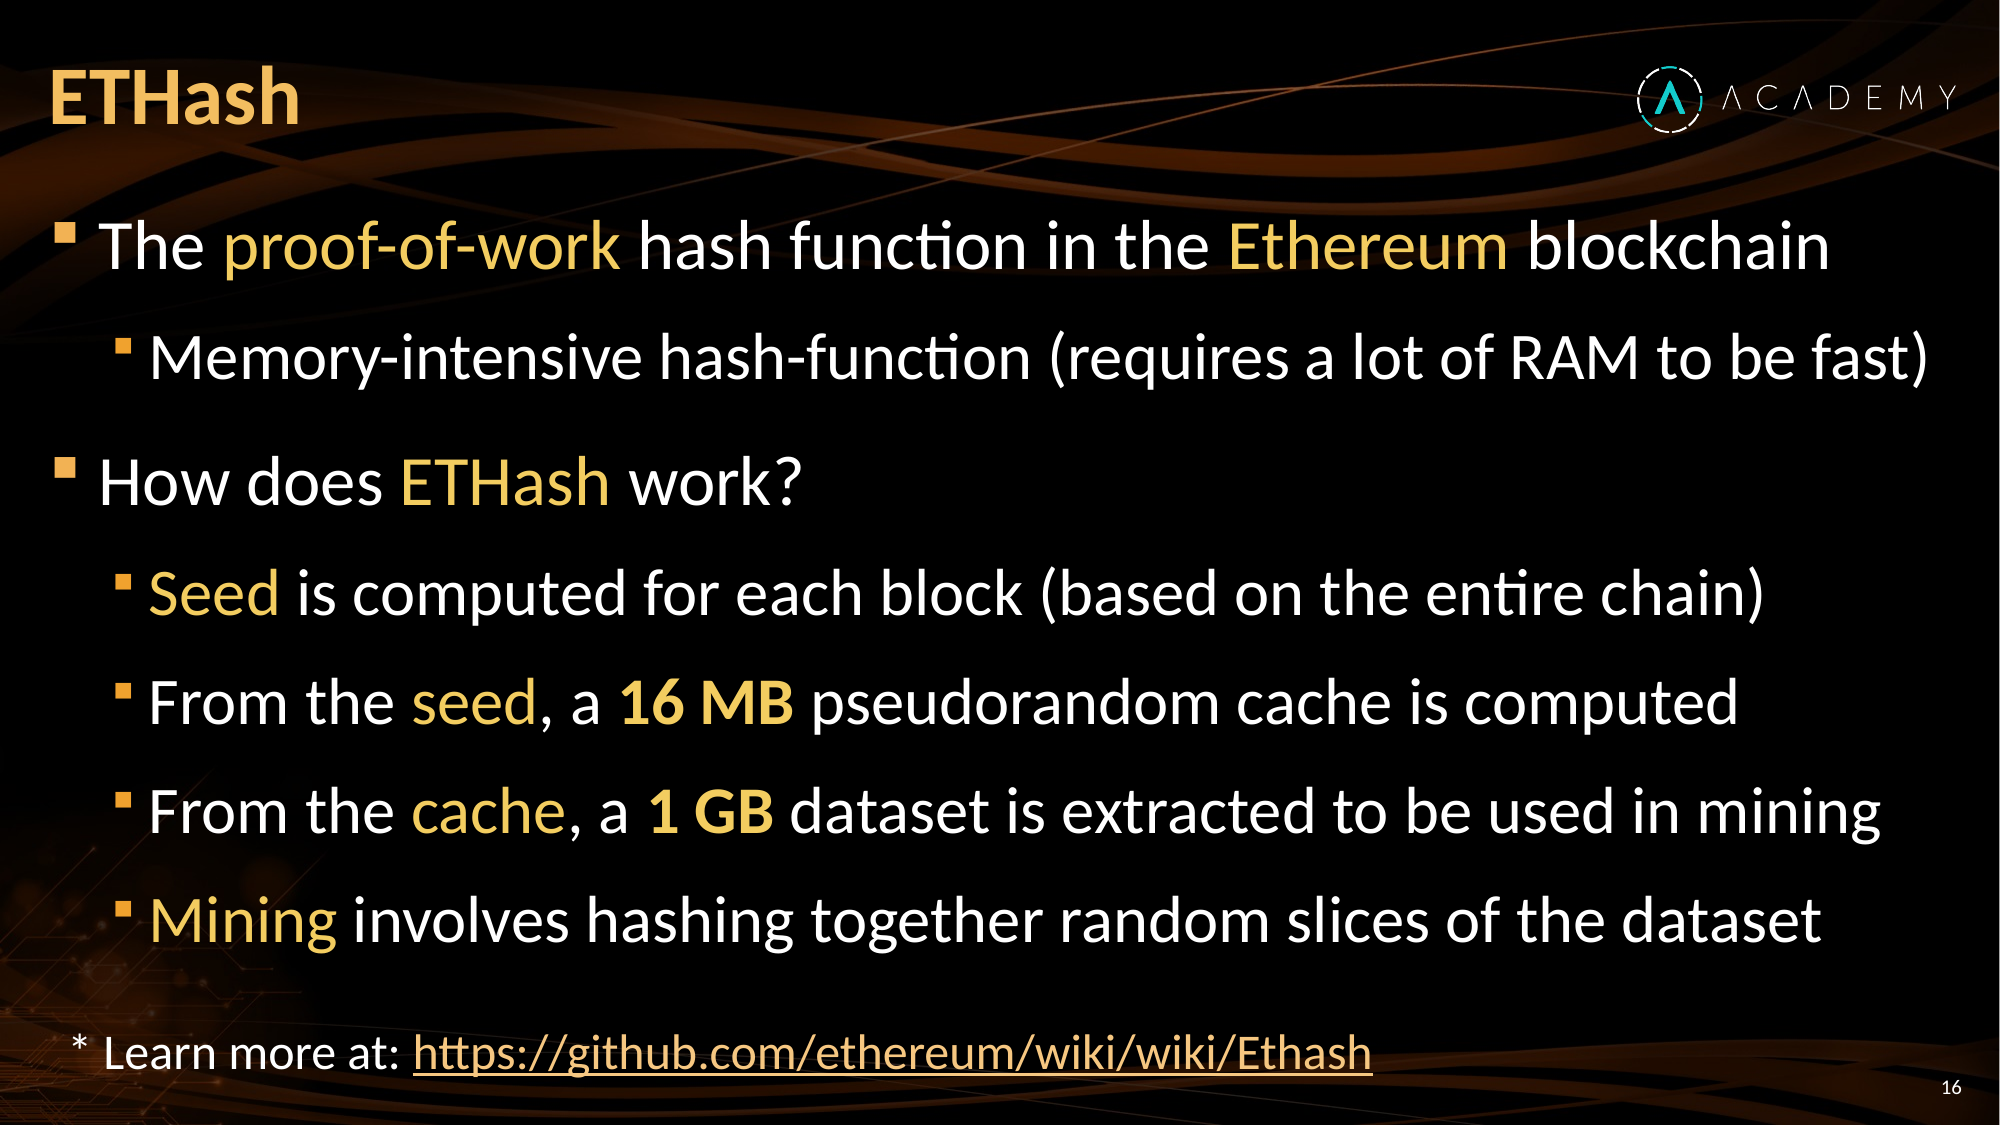

# ETHash
The proof-of-work hash function in the Ethereum blockchain
Memory-intensive hash-function (requires a lot of RAM to be fast)
How does ETHash work?
Seed is computed for each block (based on the entire chain)
From the seed, a 16 MB pseudorandom cache is computed
From the cache, a 1 GB dataset is extracted to be used in mining
Mining involves hashing together random slices of the dataset
* Learn more at: https://github.com/ethereum/wiki/wiki/Ethash
16